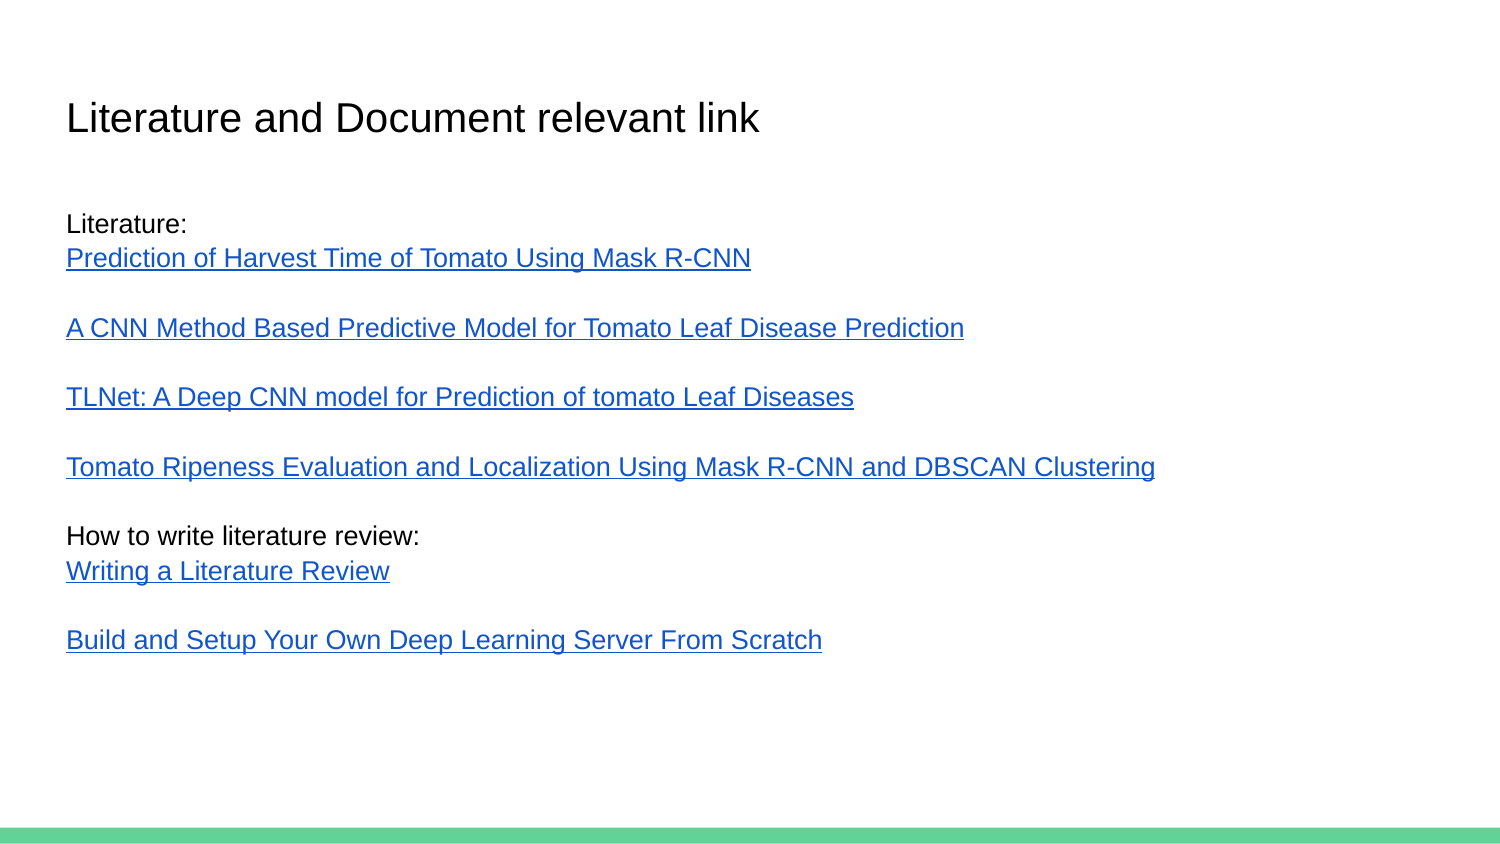

# Literature and Document relevant link
Literature:
Prediction of Harvest Time of Tomato Using Mask R-CNN

A CNN Method Based Predictive Model for Tomato Leaf Disease Prediction

TLNet: A Deep CNN model for Prediction of tomato Leaf Diseases

Tomato Ripeness Evaluation and Localization Using Mask R-CNN and DBSCAN Clustering

How to write literature review:
Writing a Literature Review

Build and Setup Your Own Deep Learning Server From Scratch